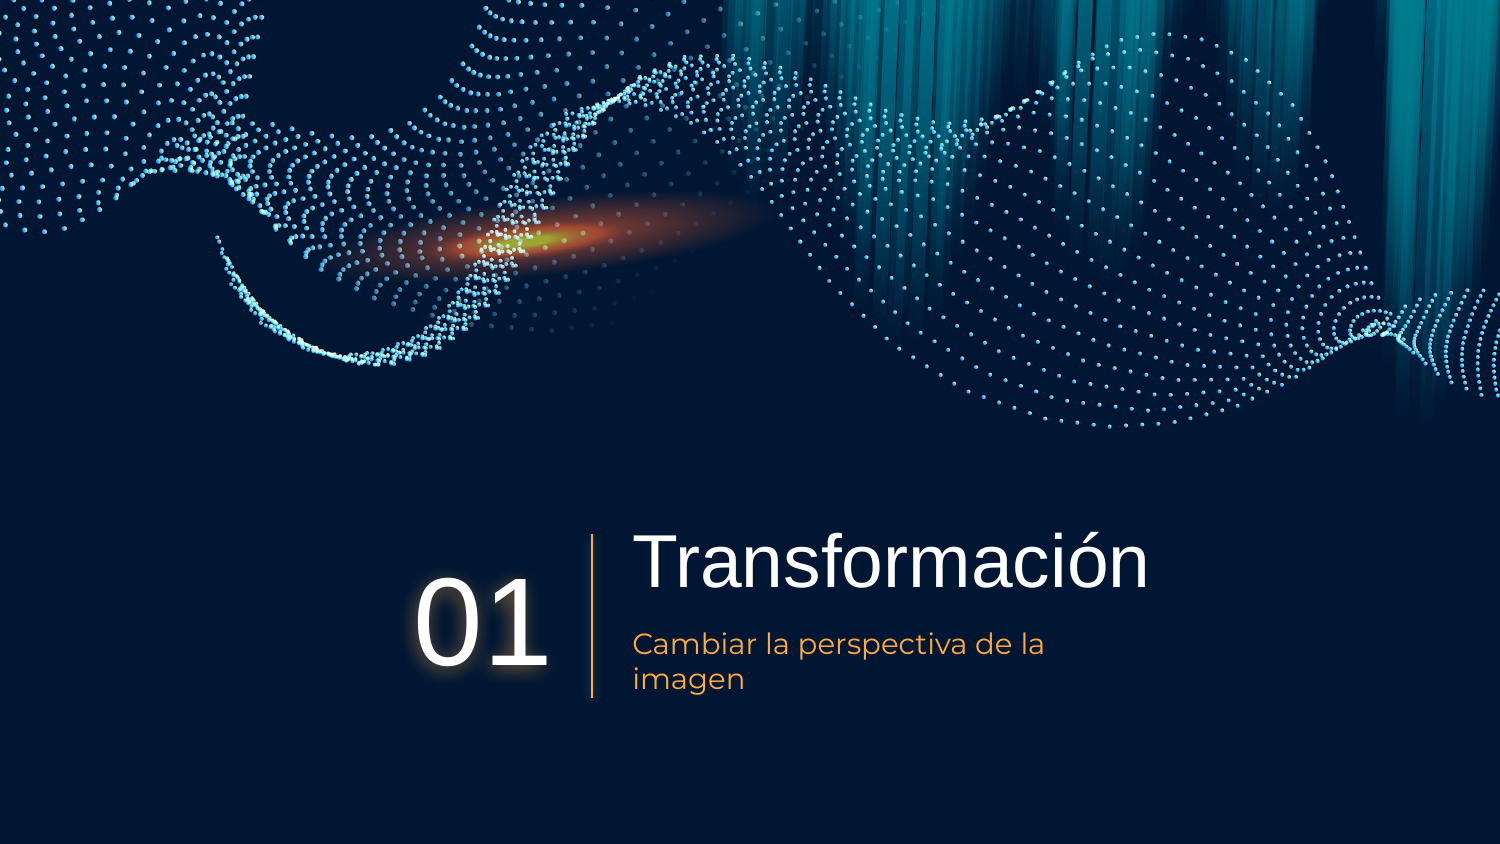

# Transformación
01
Cambiar la perspectiva de la imagen